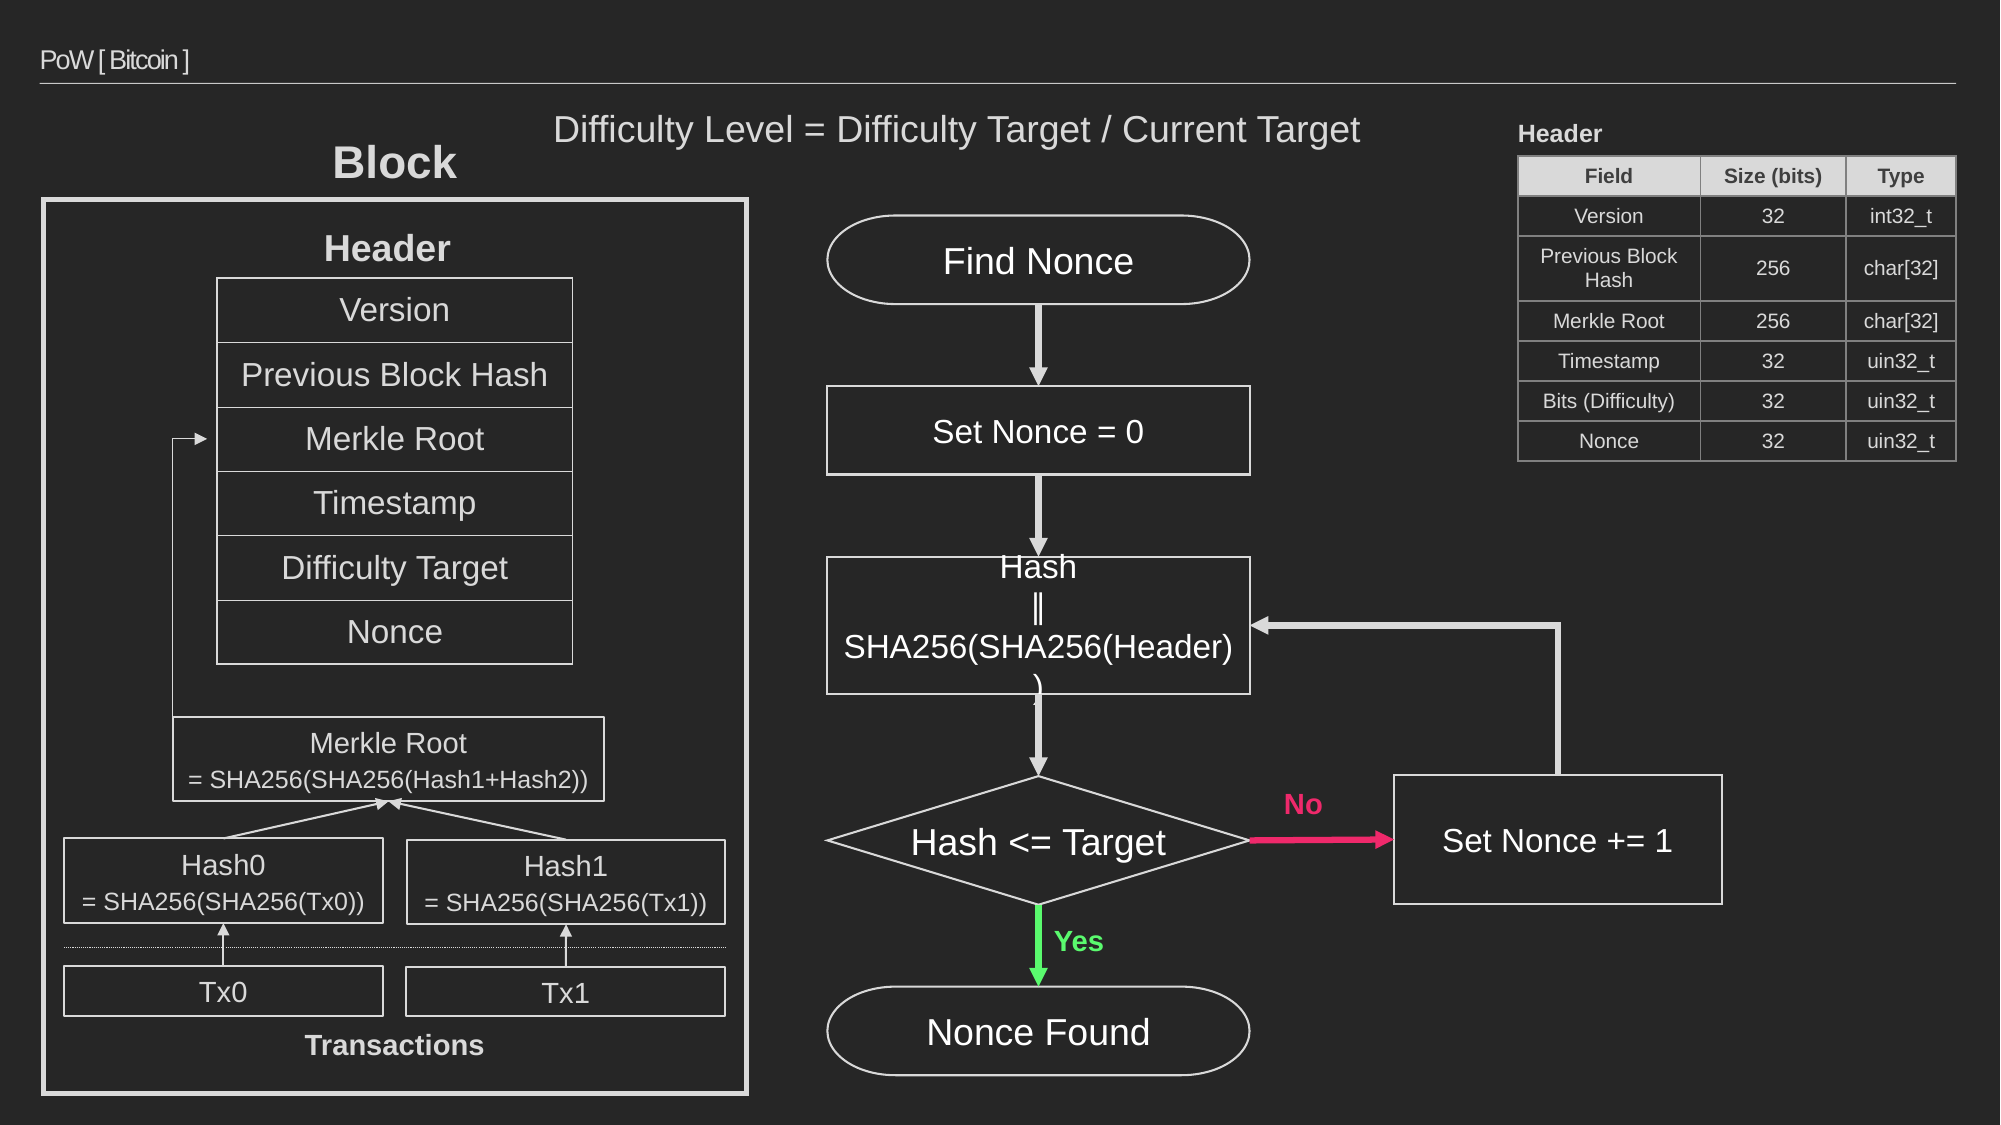

# PoW [ Bitcoin ]
Difficulty Level = Difficulty Target / Current Target
Header
Block
| Field | Size (bits) | Type |
| --- | --- | --- |
| Version | 32 | int32\_t |
| Previous Block Hash | 256 | char[32] |
| Merkle Root | 256 | char[32] |
| Timestamp | 32 | uin32\_t |
| Bits (Difficulty) | 32 | uin32\_t |
| Nonce | 32 | uin32\_t |

Find Nonce
Header
| Version |
| --- |
| Previous Block Hash |
| Merkle Root |
| Timestamp |
| Difficulty Target |
| Nonce |
Set Nonce = 0

Hash
∥
SHA256(SHA256(Header))
Merkle Root
= SHA256(SHA256(Hash1+Hash2))
Hash0
= SHA256(SHA256(Tx0))
Hash1
= SHA256(SHA256(Tx1))
Tx0
Tx1
Set Nonce += 1
Hash <= Target
No
Yes
Nonce Found
Transactions